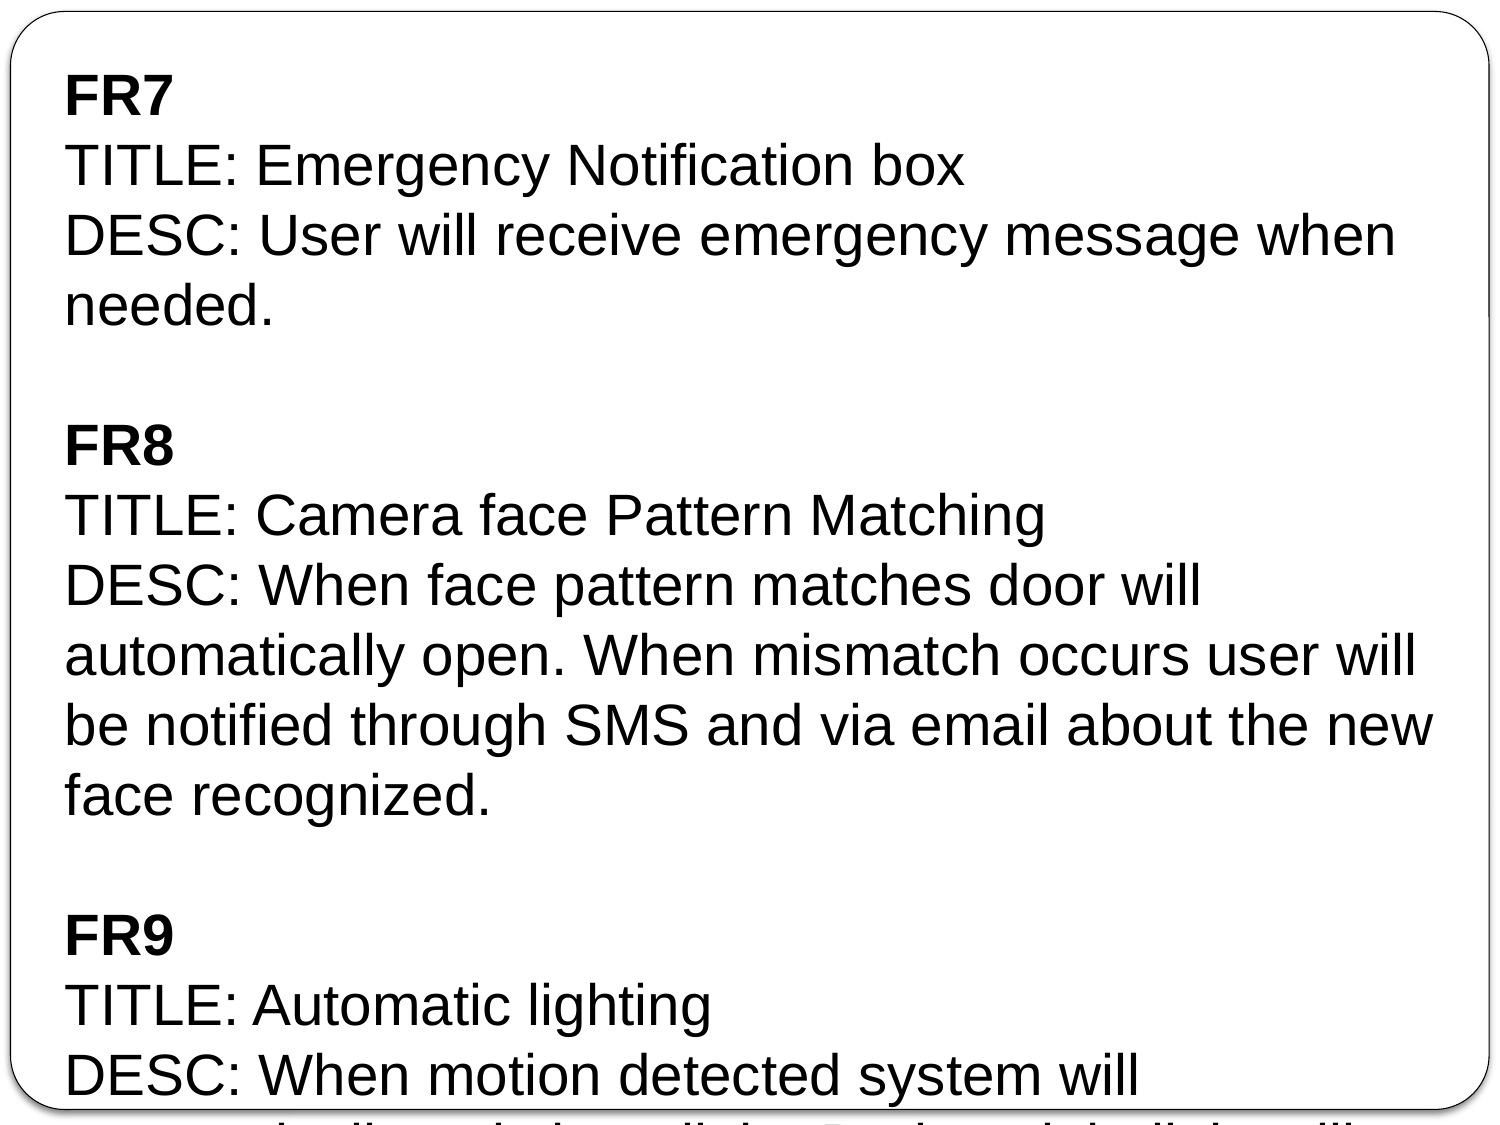

FR7
TITLE: Emergency Notification box
DESC: User will receive emergency message when needed.

FR8
TITLE: Camera face Pattern Matching
DESC: When face pattern matches door will automatically open. When mismatch occurs user will be notified through SMS and via email about the new face recognized.

FR9
TITLE: Automatic lighting
DESC: When motion detected system will automatically switch on light. During night light will automatically switch on.